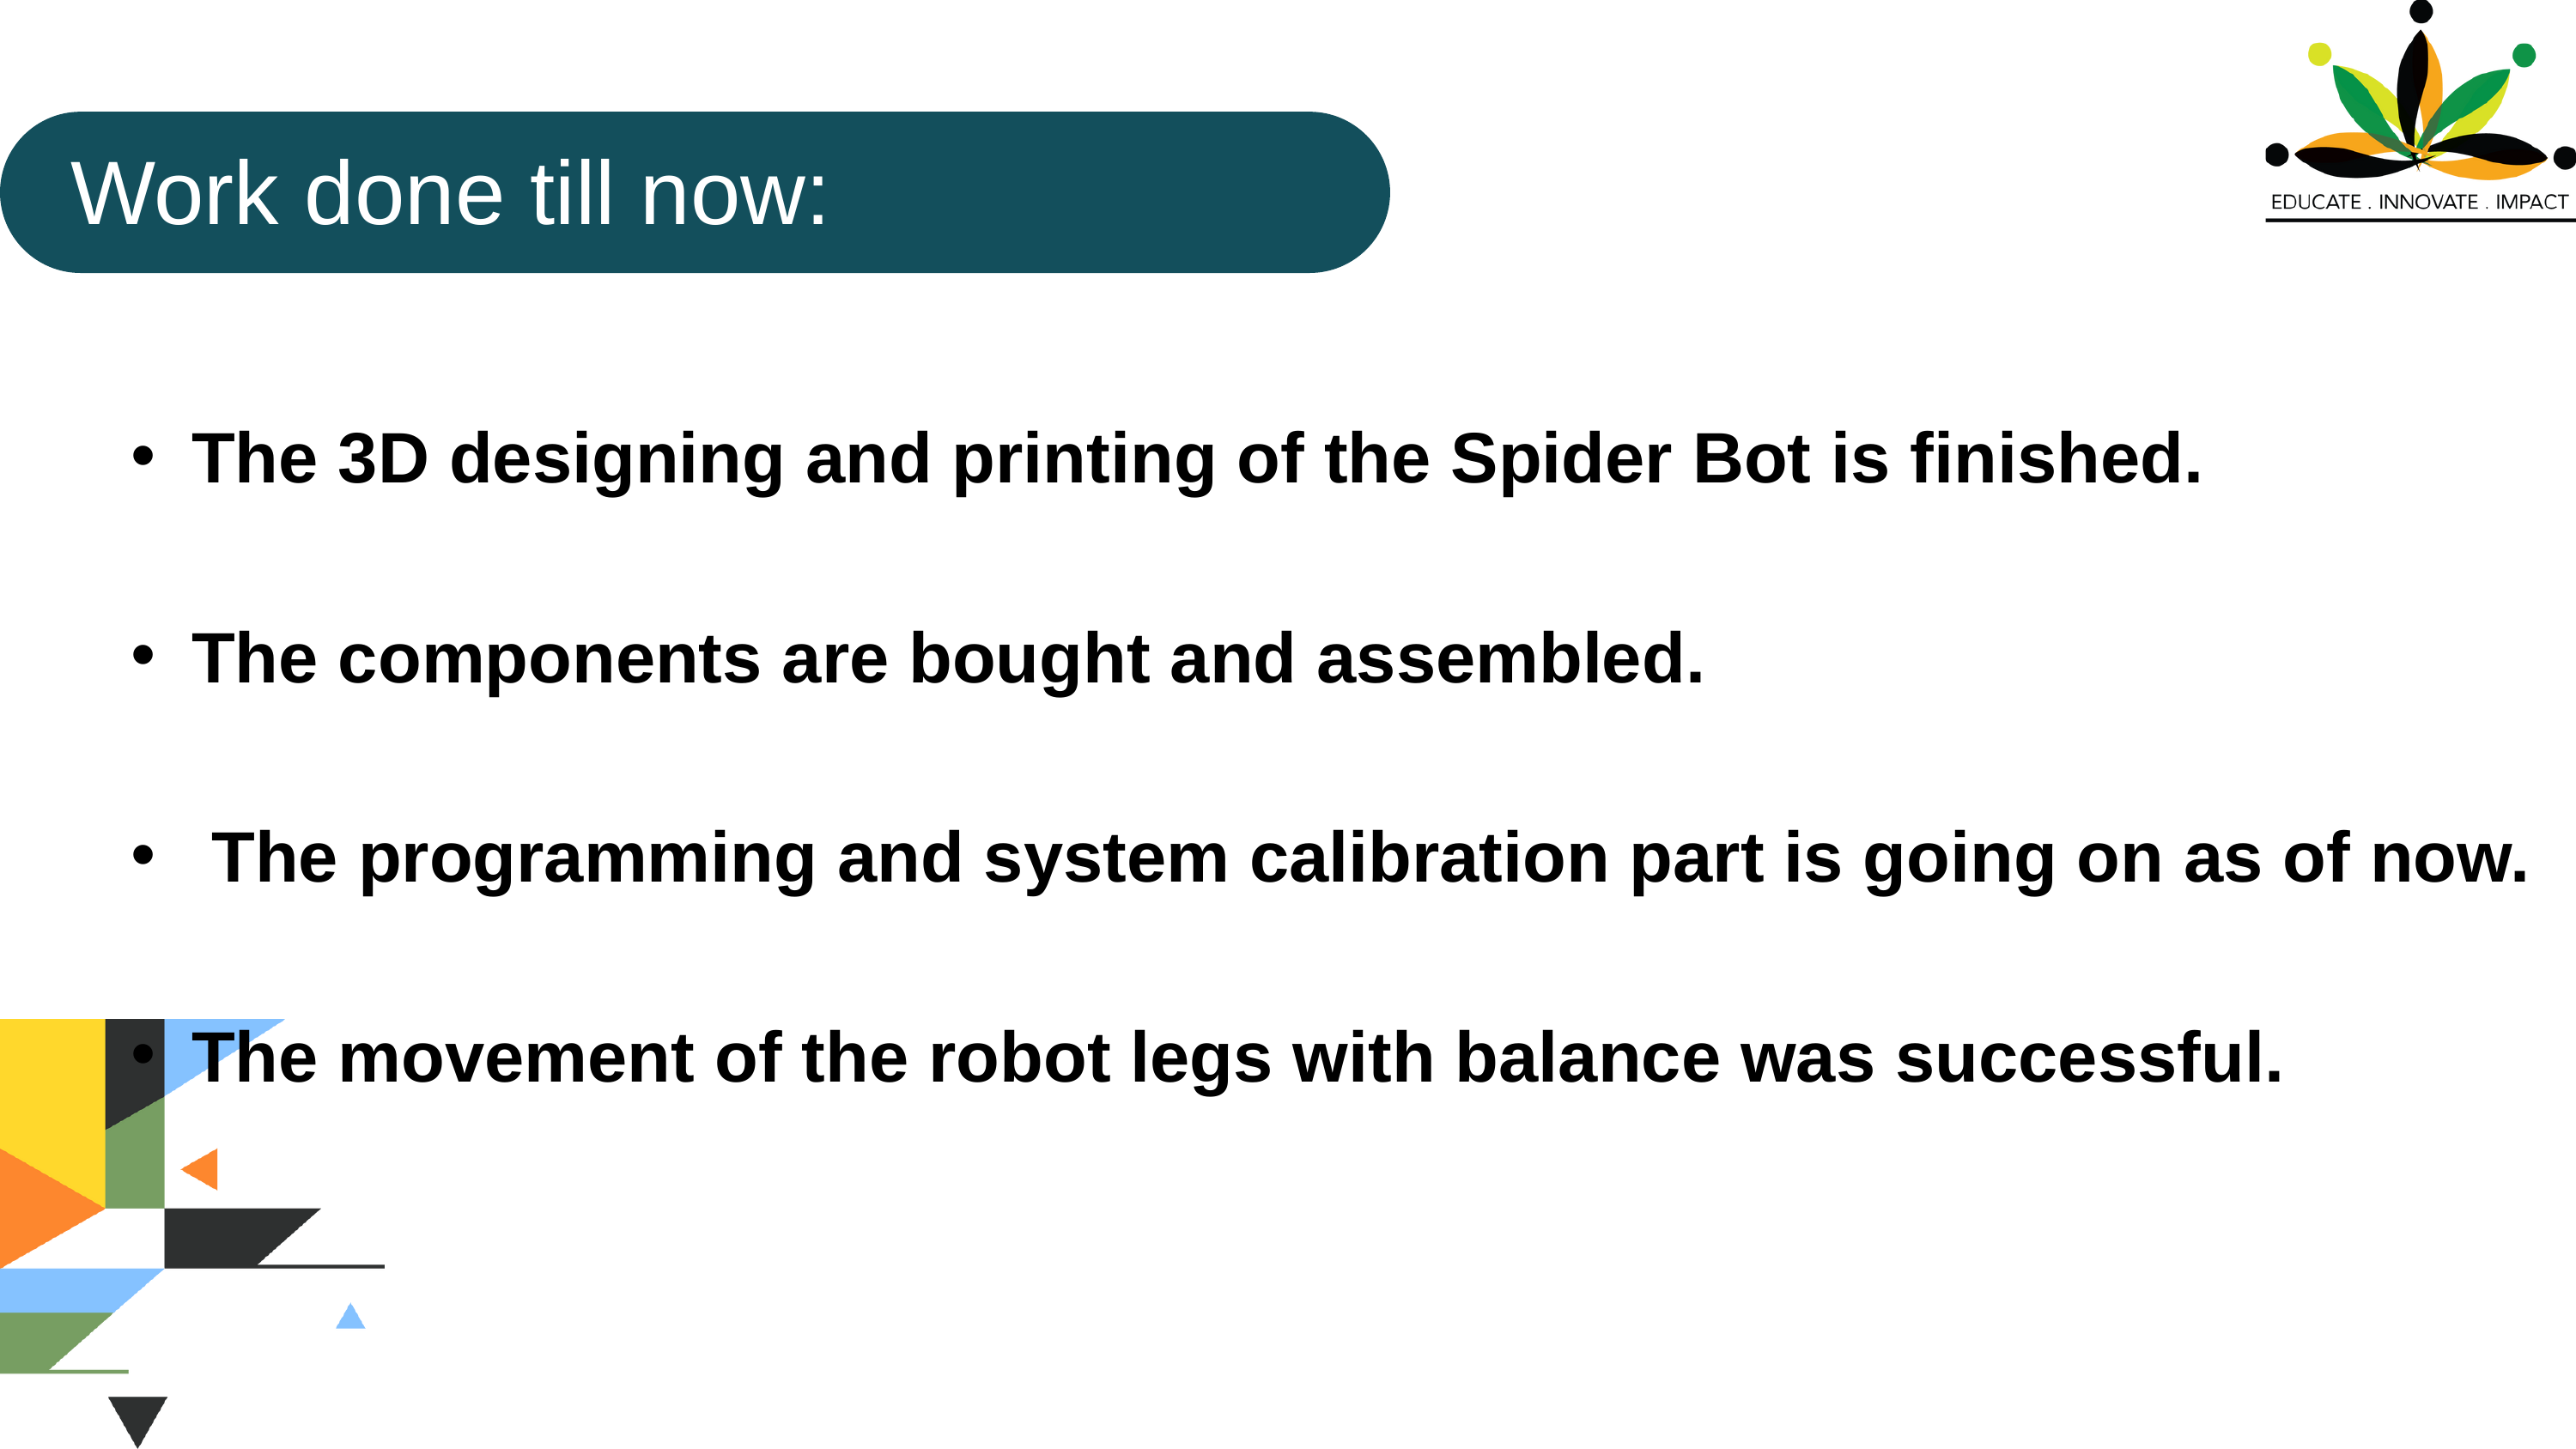

Work done till now:
The 3D designing and printing of the Spider Bot is finished.

The components are bought and assembled.

 The programming and system calibration part is going on as of now.

The movement of the robot legs with balance was successful.